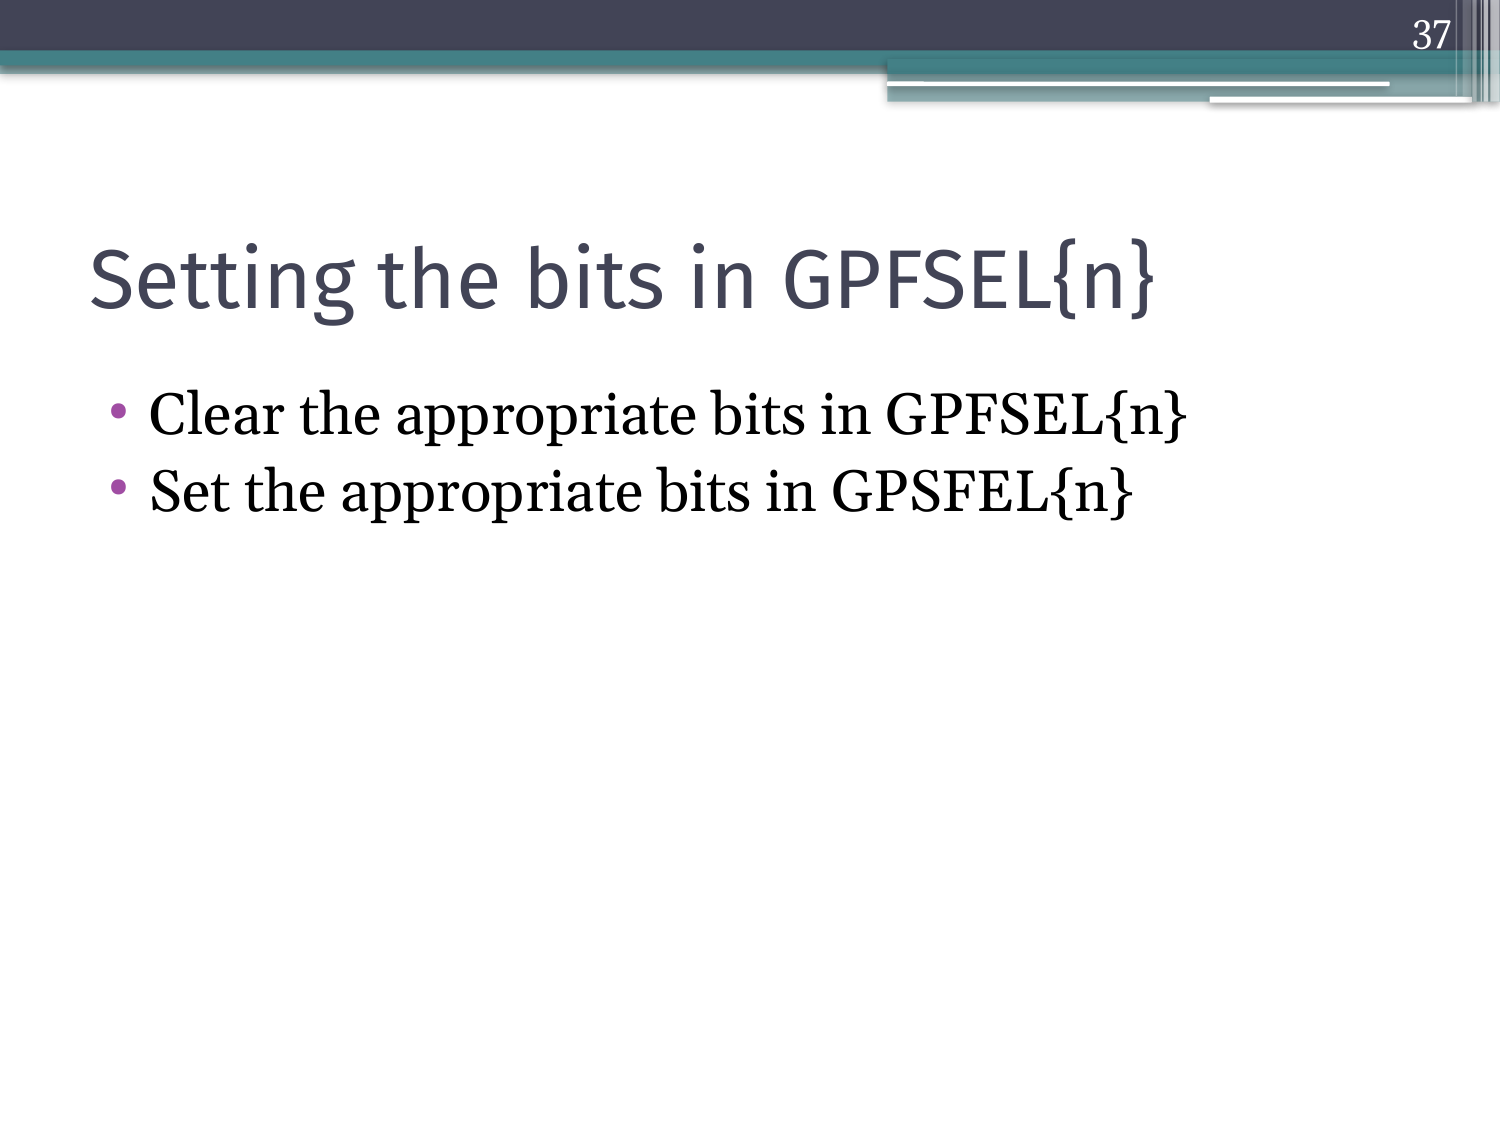

37
# Setting the bits in GPFSEL{n}
Clear the appropriate bits in GPFSEL{n}
Set the appropriate bits in GPSFEL{n}